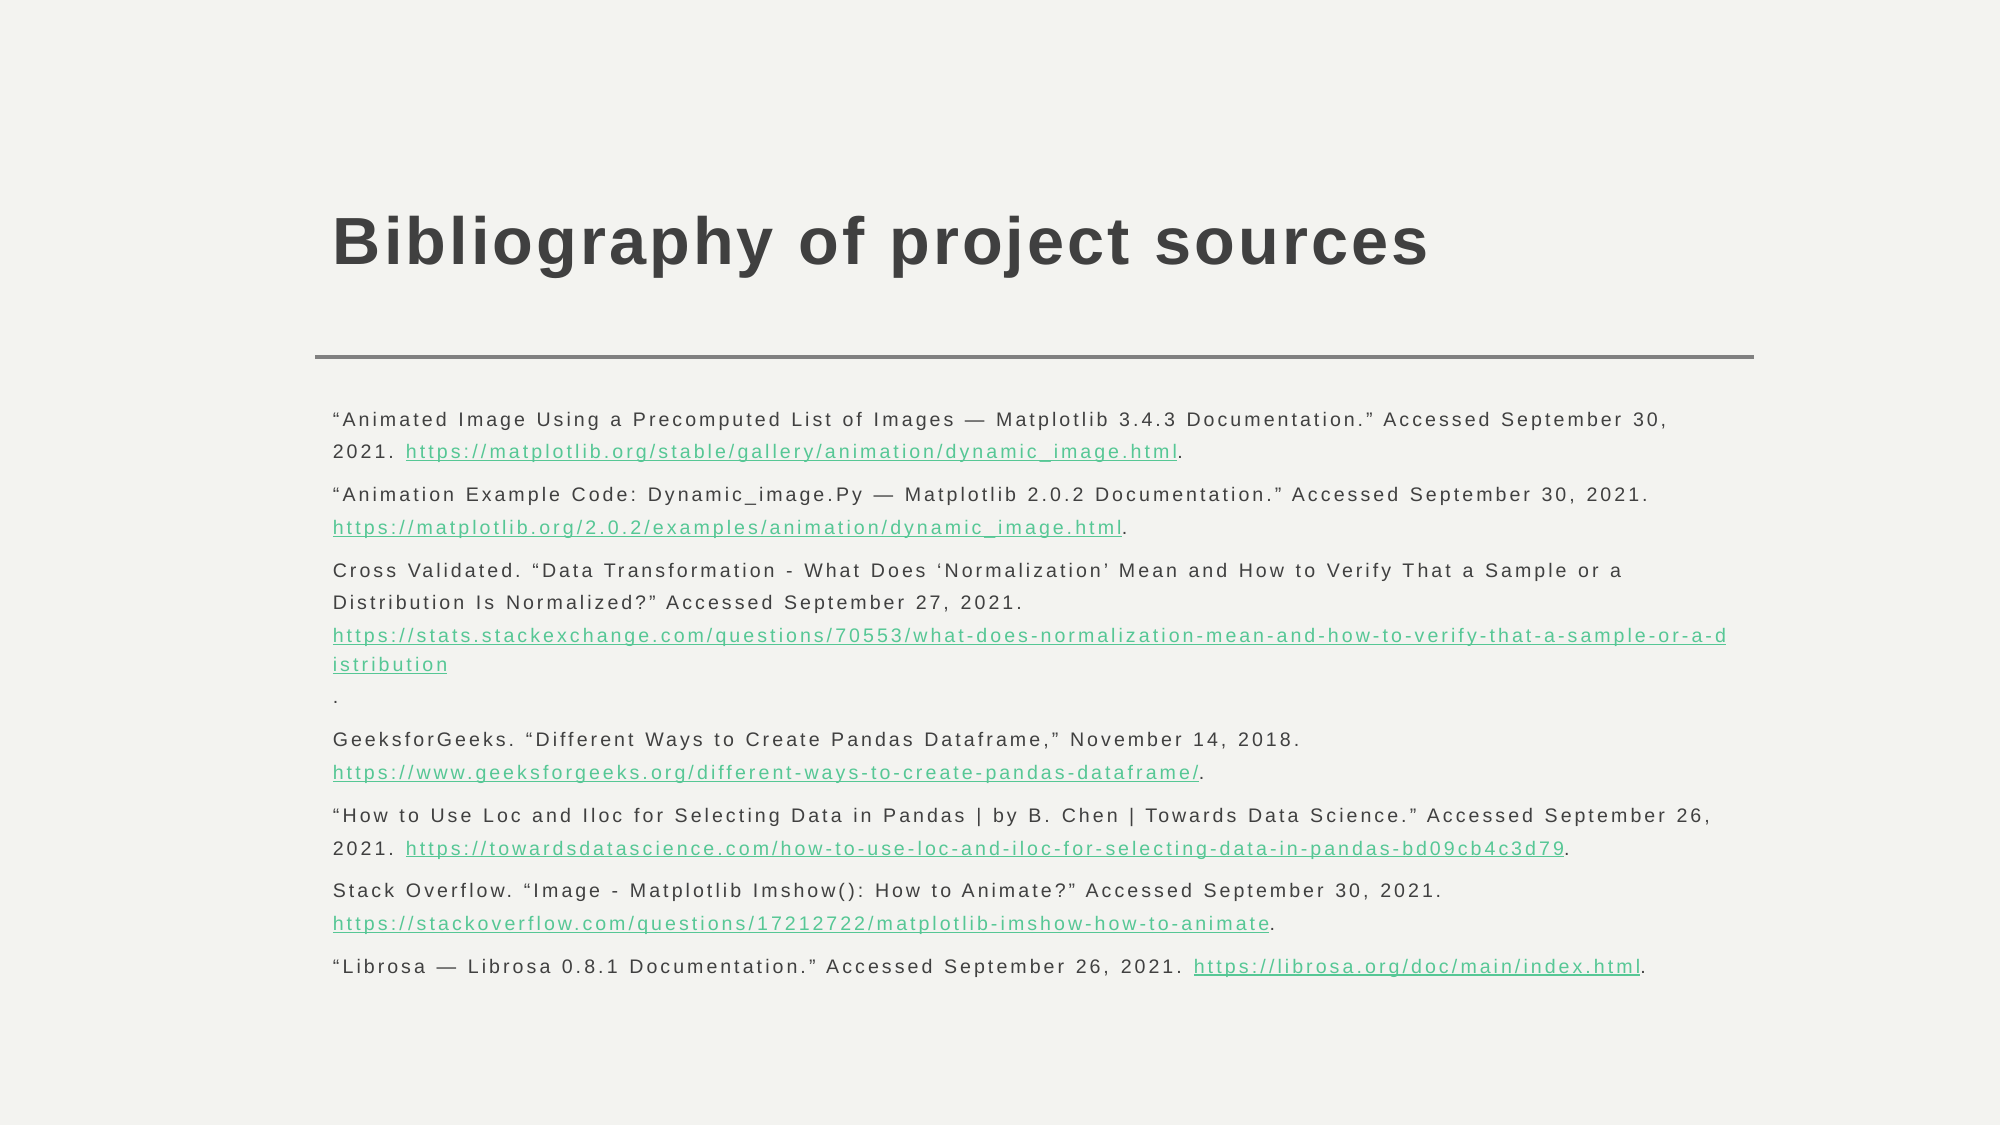

# Bibliography of project sources
“Animated Image Using a Precomputed List of Images — Matplotlib 3.4.3 Documentation.” Accessed September 30, 2021. https://matplotlib.org/stable/gallery/animation/dynamic_image.html.
“Animation Example Code: Dynamic_image.Py — Matplotlib 2.0.2 Documentation.” Accessed September 30, 2021. https://matplotlib.org/2.0.2/examples/animation/dynamic_image.html.
Cross Validated. “Data Transformation - What Does ‘Normalization’ Mean and How to Verify That a Sample or a Distribution Is Normalized?” Accessed September 27, 2021. https://stats.stackexchange.com/questions/70553/what-does-normalization-mean-and-how-to-verify-that-a-sample-or-a-distribution.
GeeksforGeeks. “Different Ways to Create Pandas Dataframe,” November 14, 2018. https://www.geeksforgeeks.org/different-ways-to-create-pandas-dataframe/.
“How to Use Loc and Iloc for Selecting Data in Pandas | by B. Chen | Towards Data Science.” Accessed September 26, 2021. https://towardsdatascience.com/how-to-use-loc-and-iloc-for-selecting-data-in-pandas-bd09cb4c3d79.
Stack Overflow. “Image - Matplotlib Imshow(): How to Animate?” Accessed September 30, 2021. https://stackoverflow.com/questions/17212722/matplotlib-imshow-how-to-animate.
“Librosa — Librosa 0.8.1 Documentation.” Accessed September 26, 2021. https://librosa.org/doc/main/index.html.